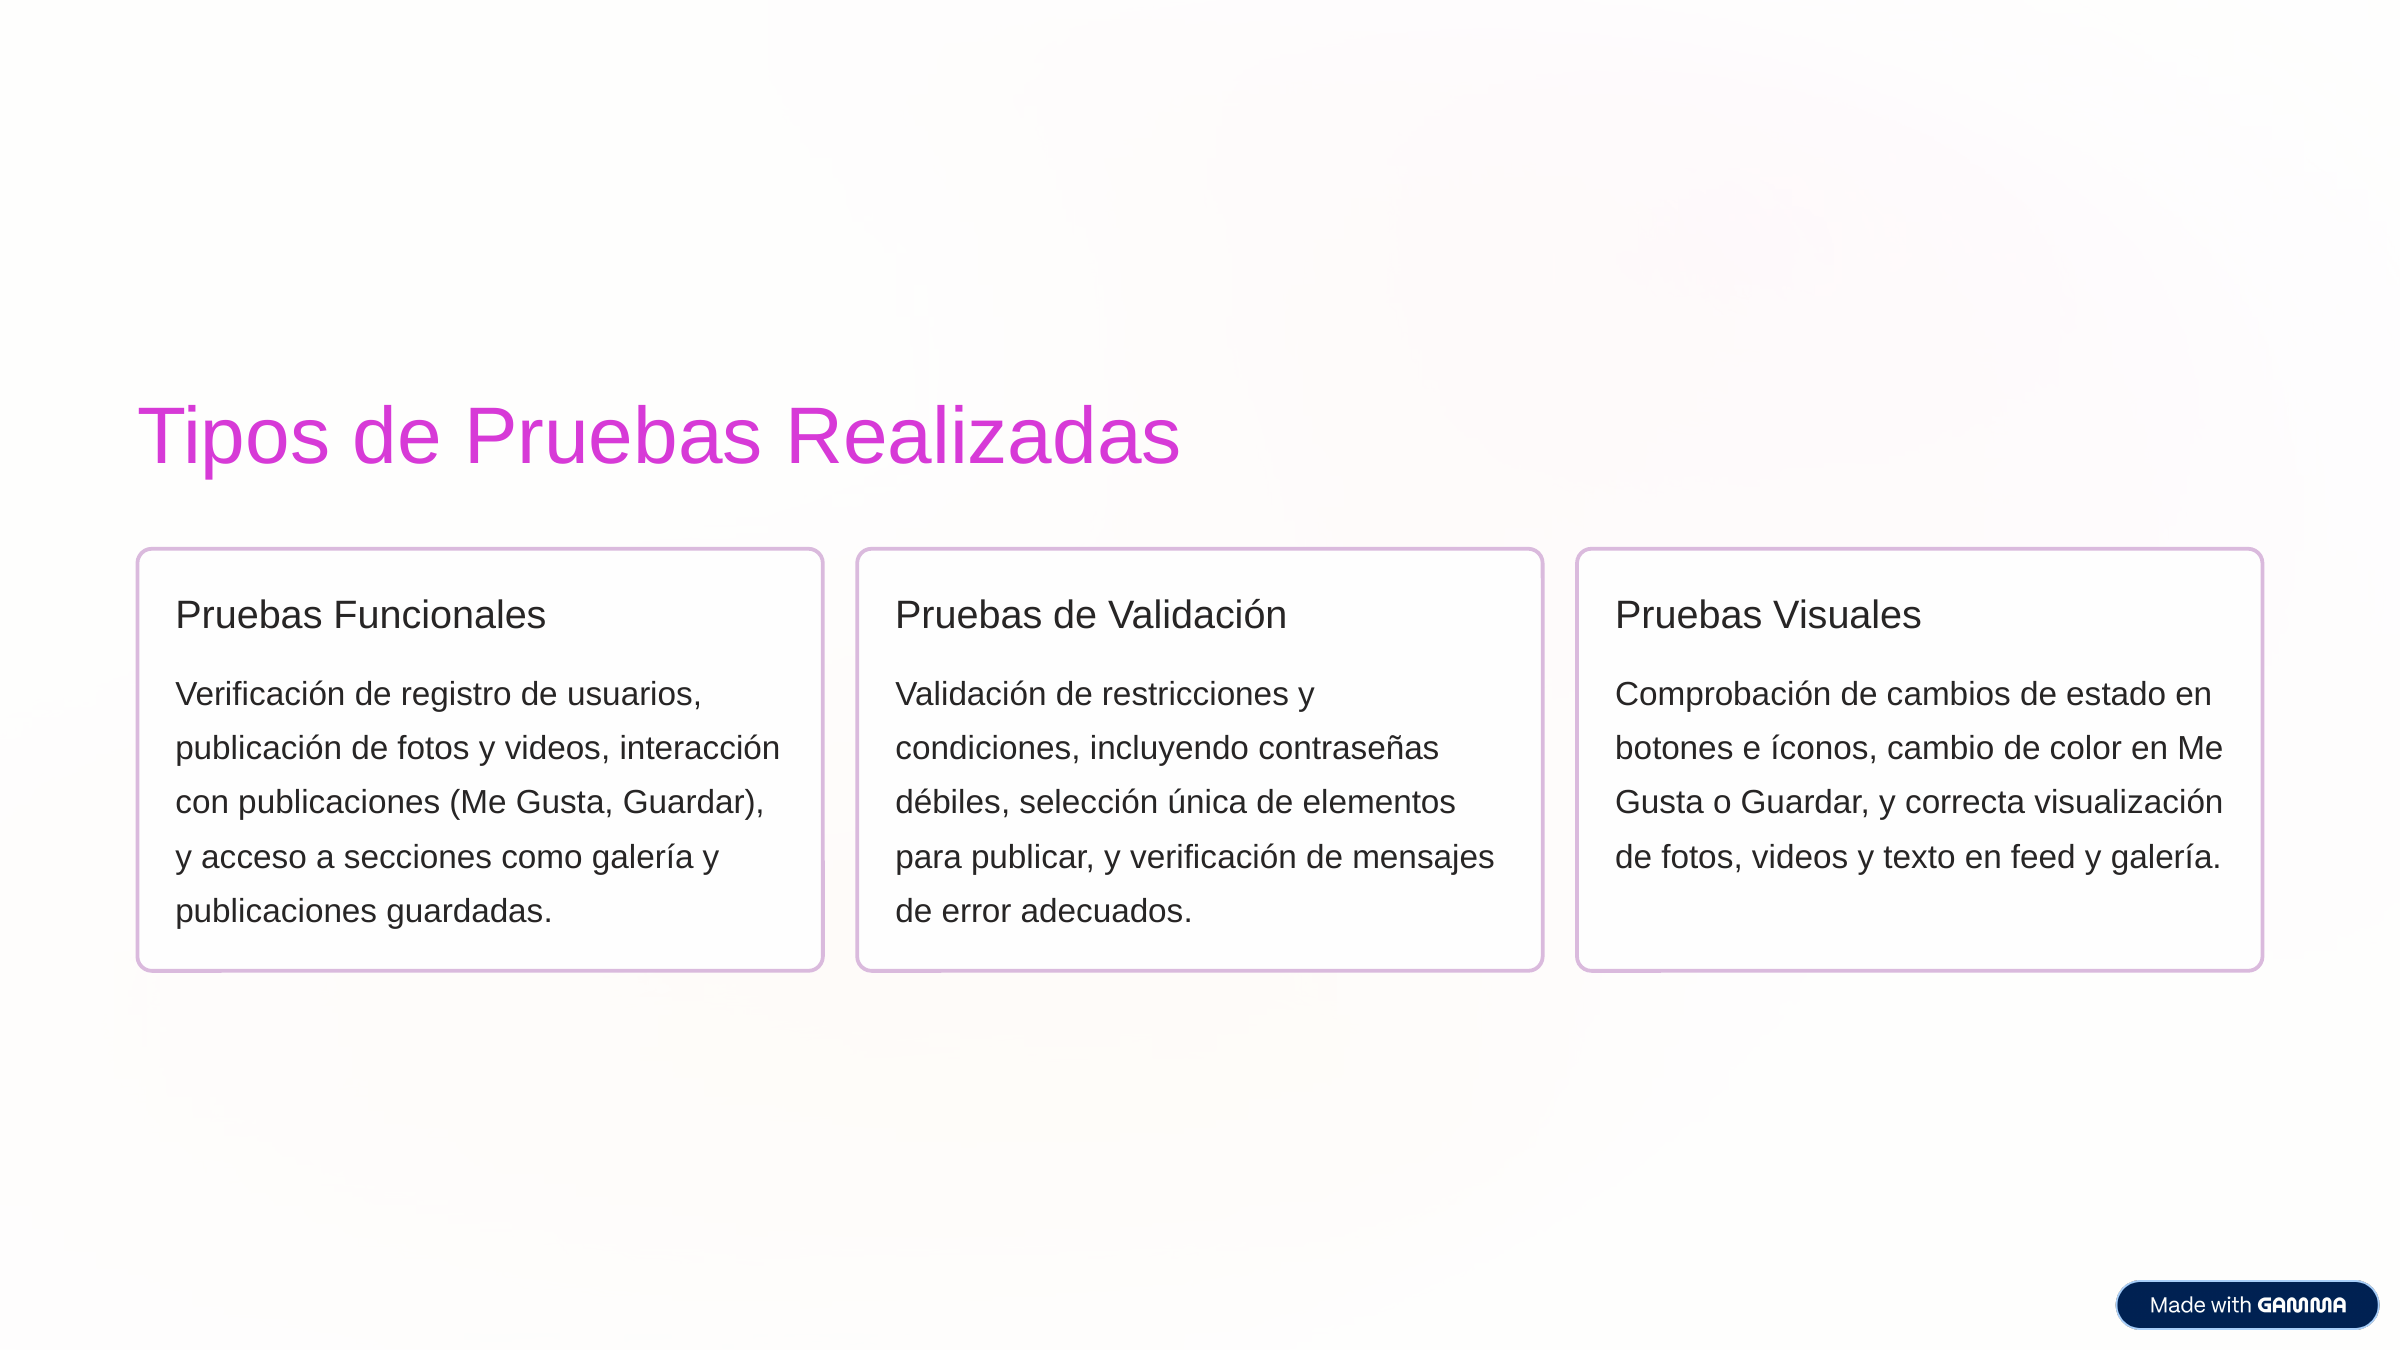

Tipos de Pruebas Realizadas

Pruebas Funcionales
Pruebas de Validación
Pruebas Visuales
Verificación de registro de usuarios, publicación de fotos y videos, interacción con publicaciones (Me Gusta, Guardar), y acceso a secciones como galería y publicaciones guardadas.
Validación de restricciones y condiciones, incluyendo contraseñas débiles, selección única de elementos para publicar, y verificación de mensajes de error adecuados.
Comprobación de cambios de estado en botones e íconos, cambio de color en Me Gusta o Guardar, y correcta visualización de fotos, videos y texto en feed y galería.